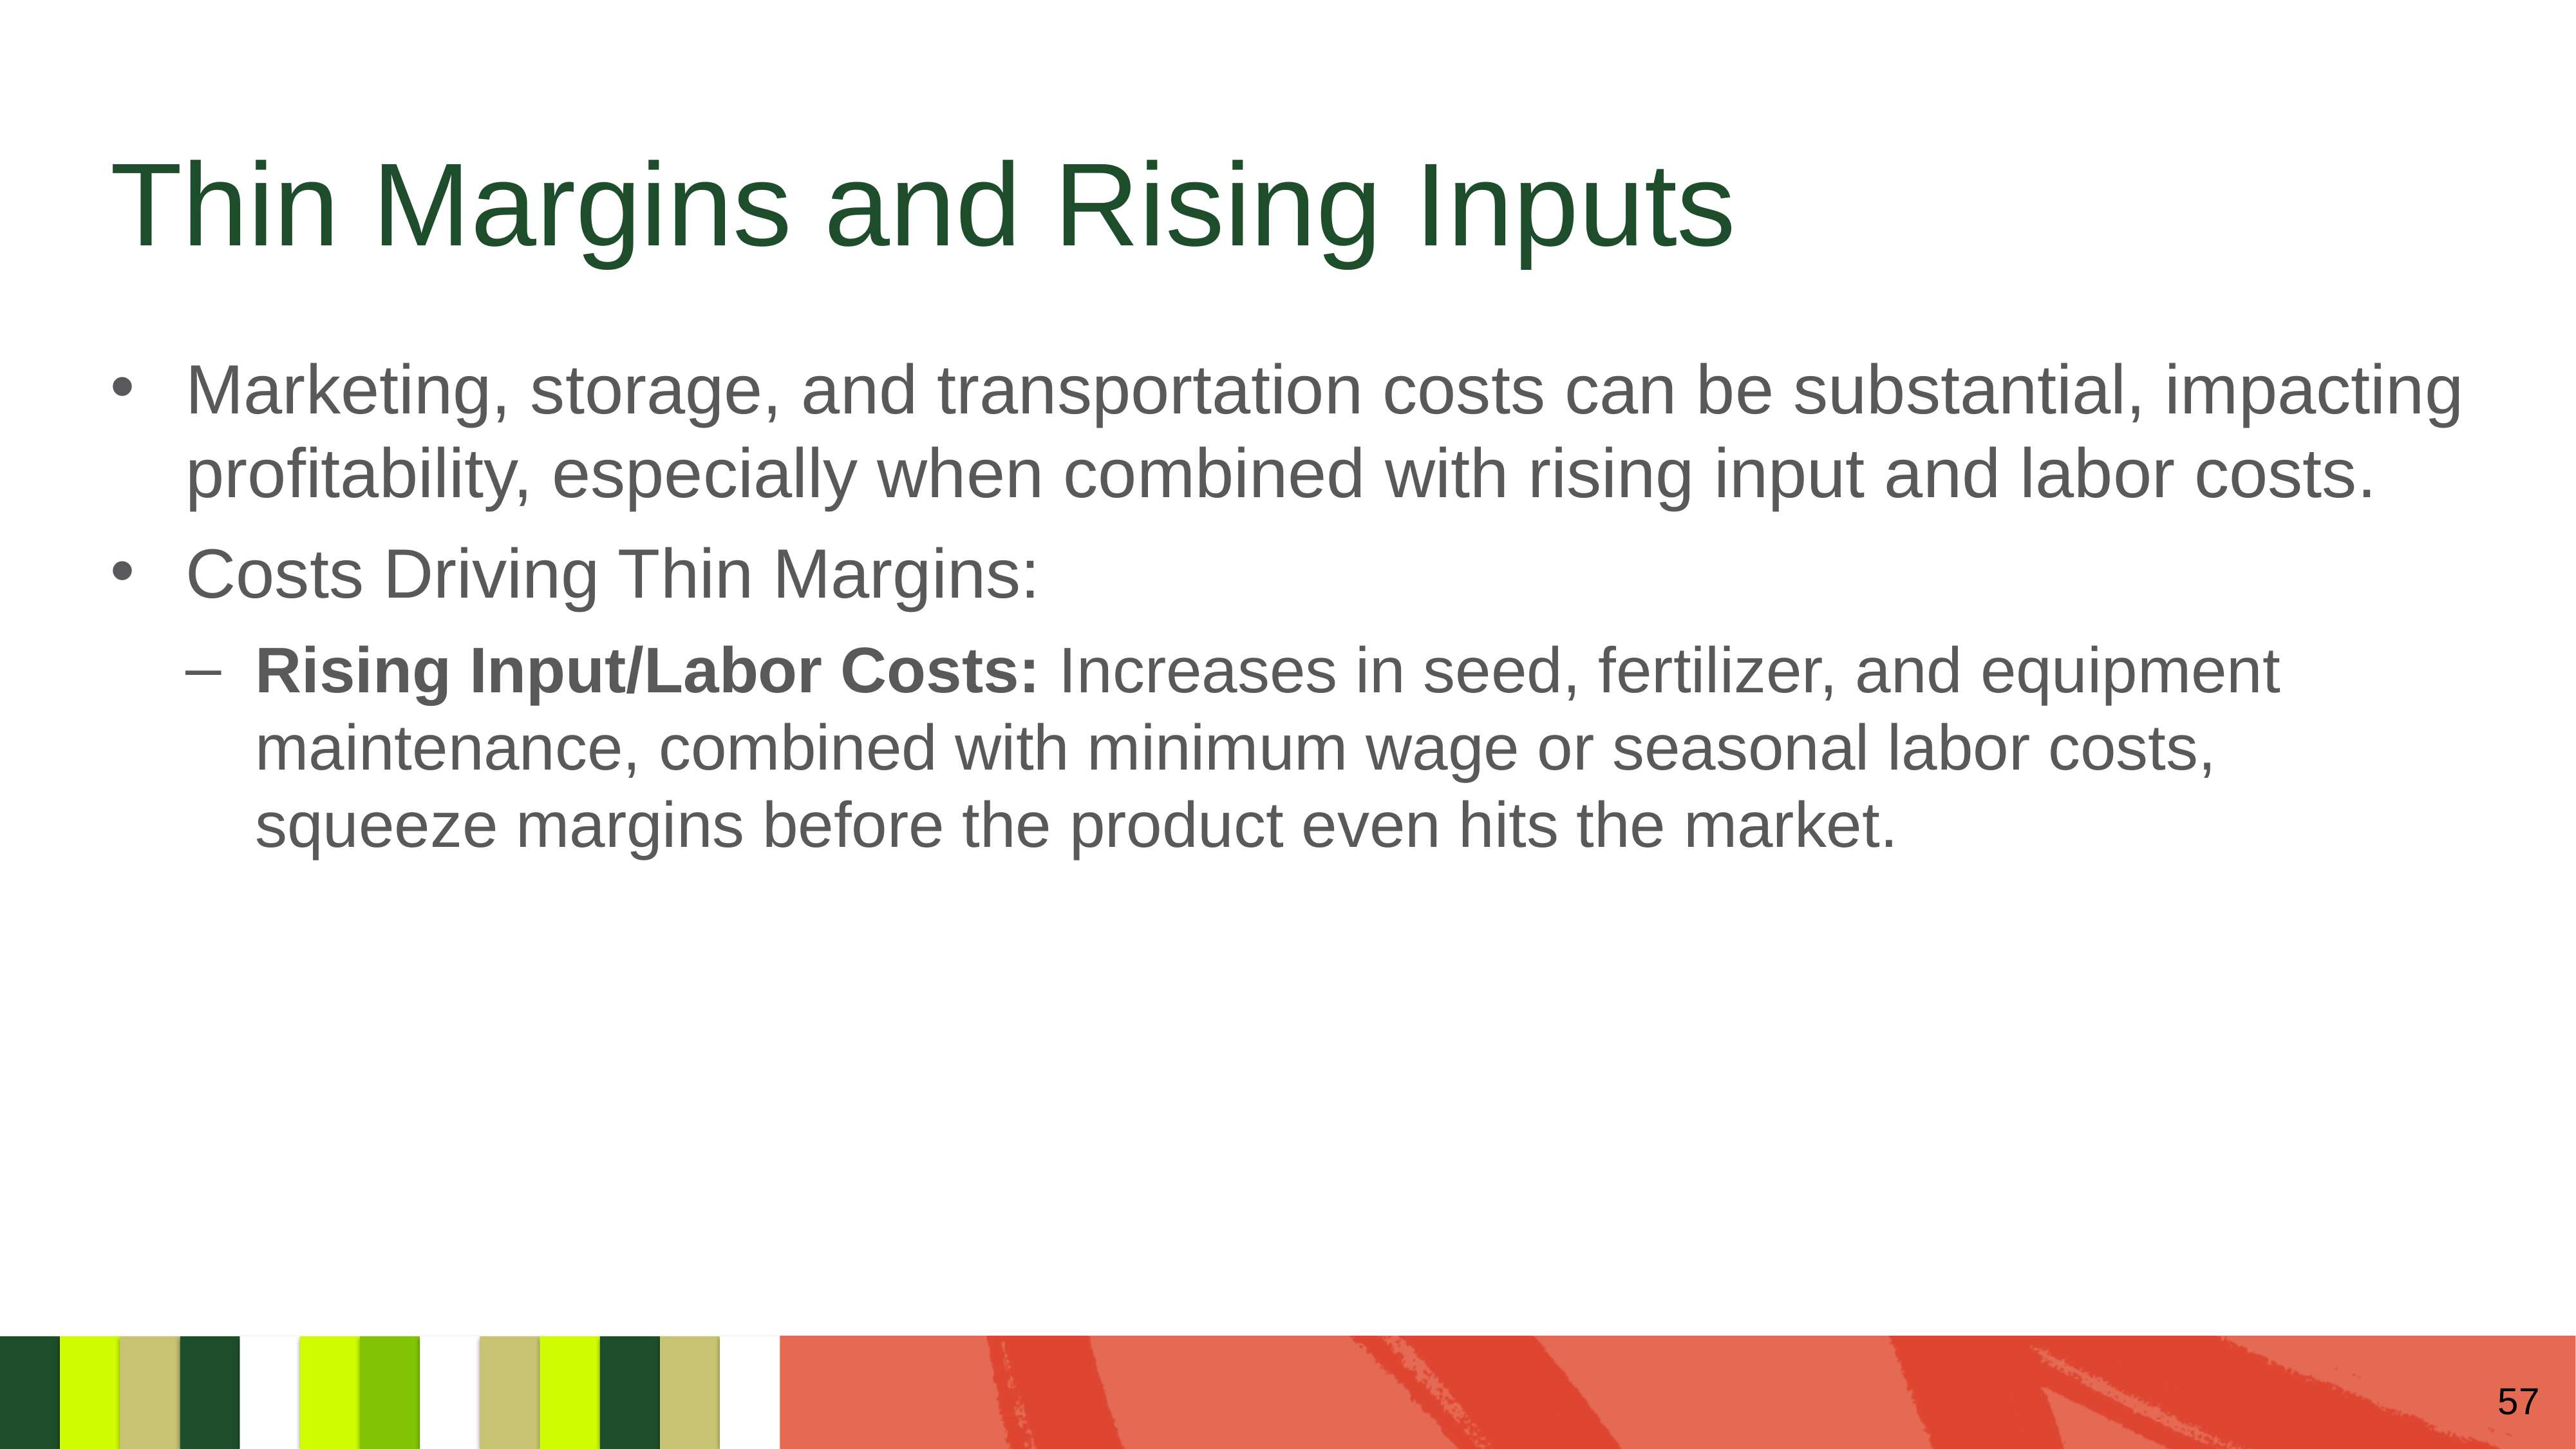

# Thin Margins and Rising Inputs
Marketing, storage, and transportation costs can be substantial, impacting profitability, especially when combined with rising input and labor costs.
Costs Driving Thin Margins:
Rising Input/Labor Costs: Increases in seed, fertilizer, and equipment maintenance, combined with minimum wage or seasonal labor costs, squeeze margins before the product even hits the market.
57